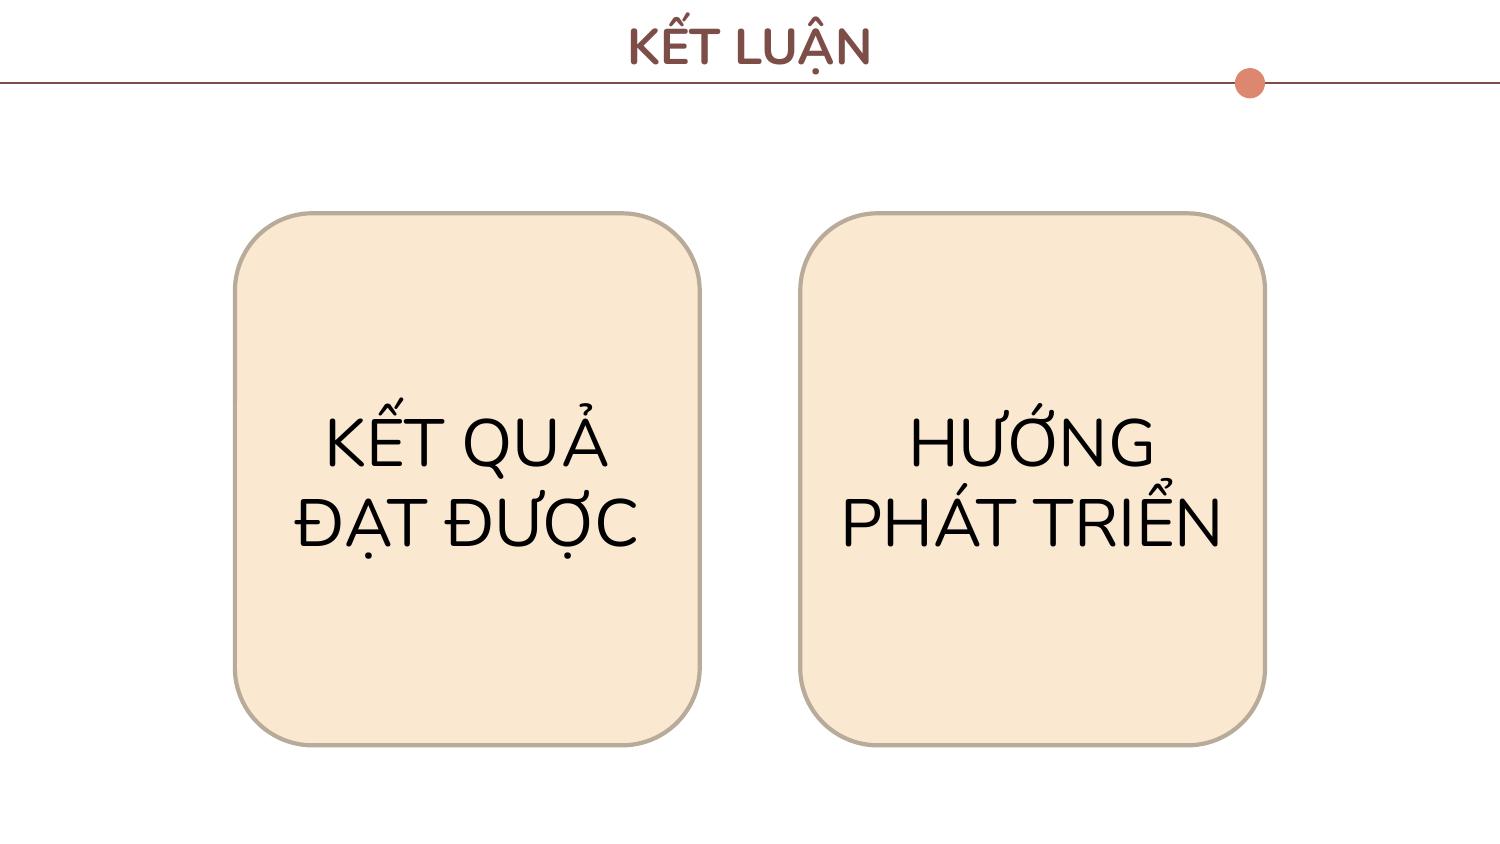

KẾT LUẬN

KẾT QUẢ ĐẠT ĐƯỢC
HƯỚNG PHÁT TRIỂN